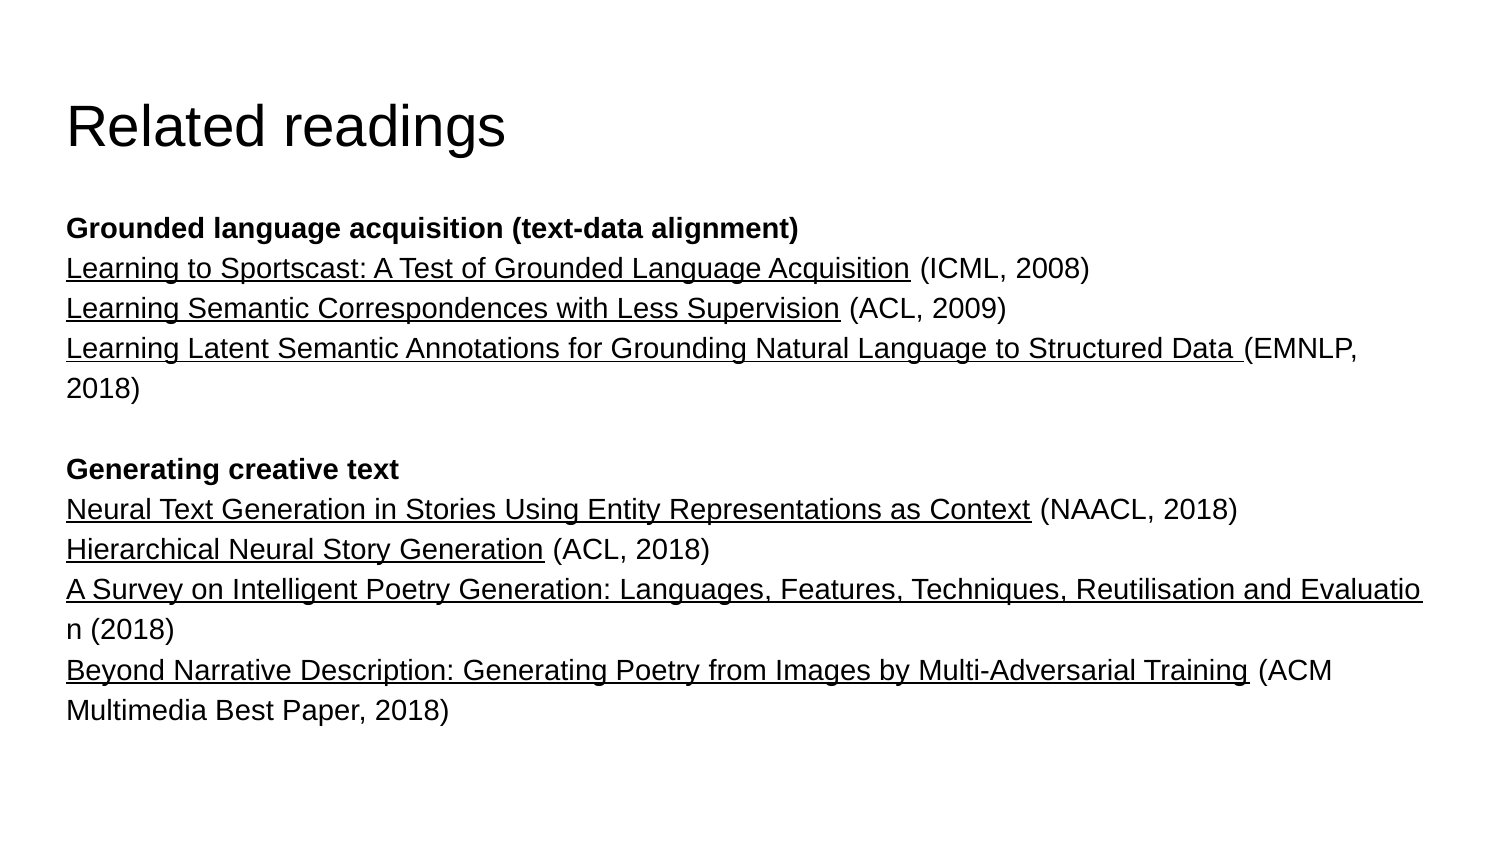

# Related readings
Grounded language acquisition (text-data alignment)
Learning to Sportscast: A Test of Grounded Language Acquisition (ICML, 2008)
Learning Semantic Correspondences with Less Supervision (ACL, 2009)
Learning Latent Semantic Annotations for Grounding Natural Language to Structured Data (EMNLP, 2018)

Generating creative text
Neural Text Generation in Stories Using Entity Representations as Context (NAACL, 2018)
Hierarchical Neural Story Generation (ACL, 2018)
A Survey on Intelligent Poetry Generation: Languages, Features, Techniques, Reutilisation and Evaluation (2018)
Beyond Narrative Description: Generating Poetry from Images by Multi-Adversarial Training (ACM Multimedia Best Paper, 2018)